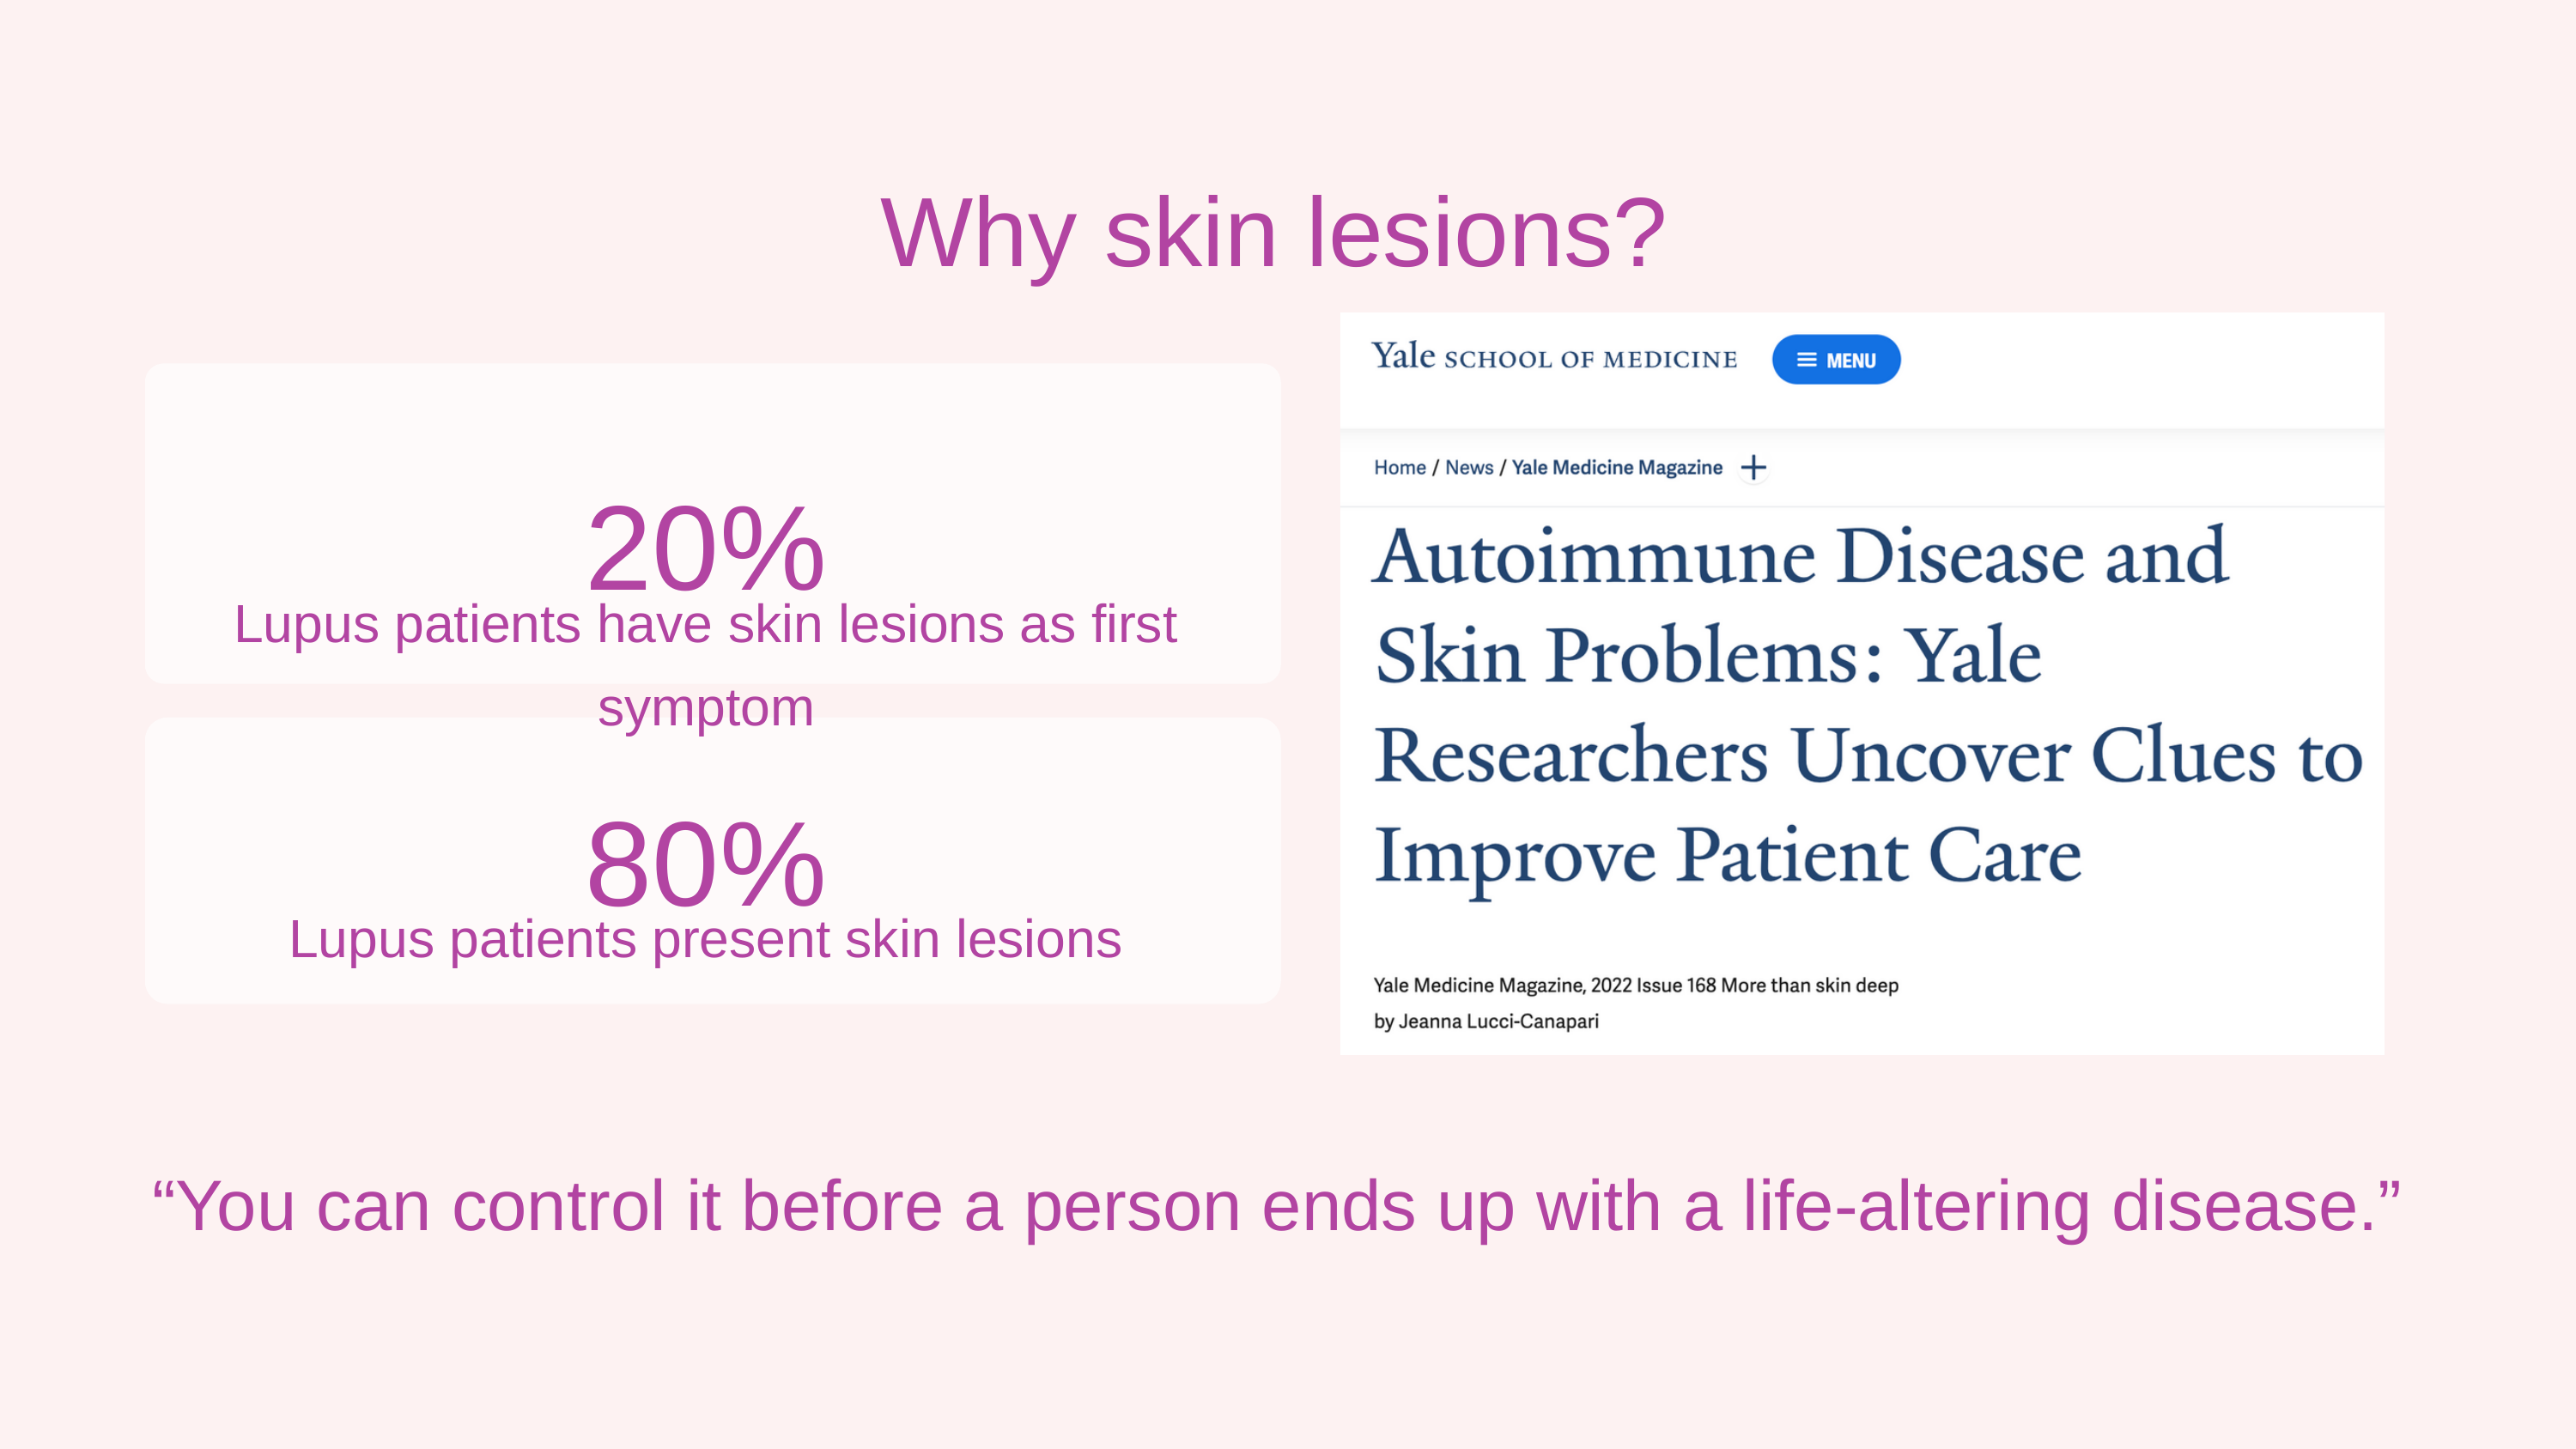

Why skin lesions?

20%
Lupus patients have skin lesions as first symptom
80%

Lupus patients present skin lesions
“You can control it before a person ends up with a life-altering disease.”